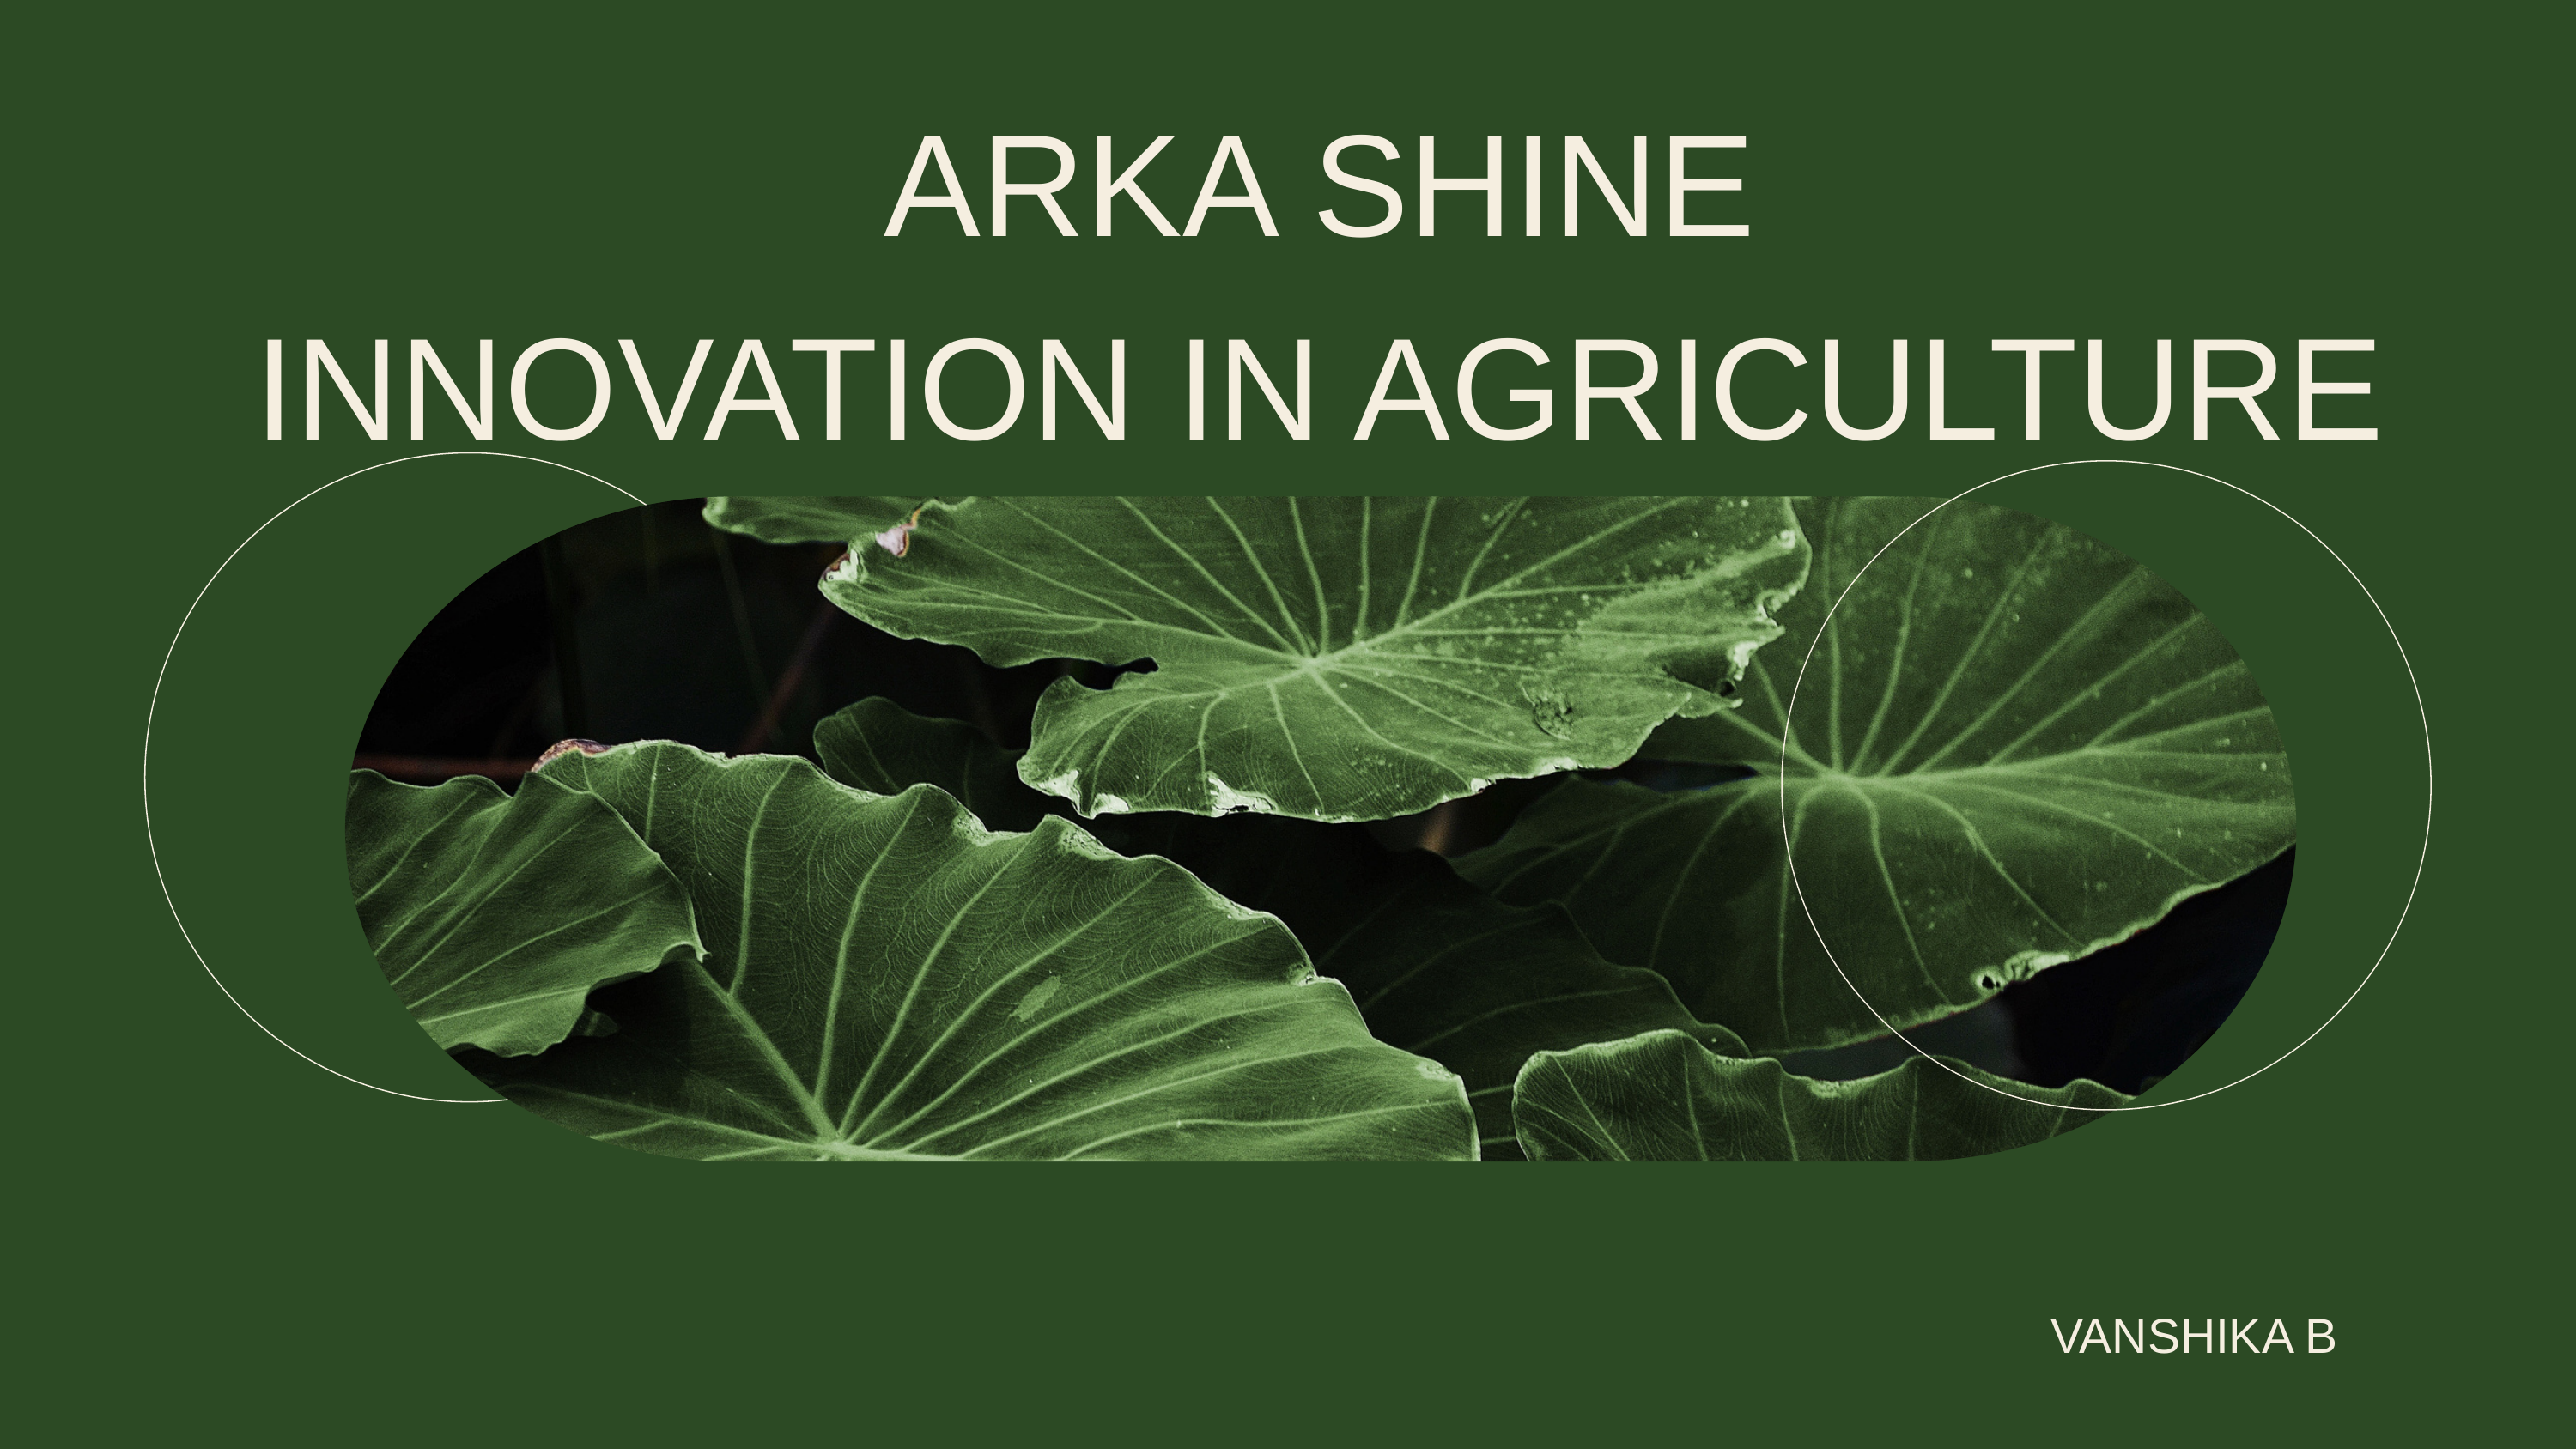

ARKA SHINE
INNOVATION IN AGRICULTURE

VANSHIKA B